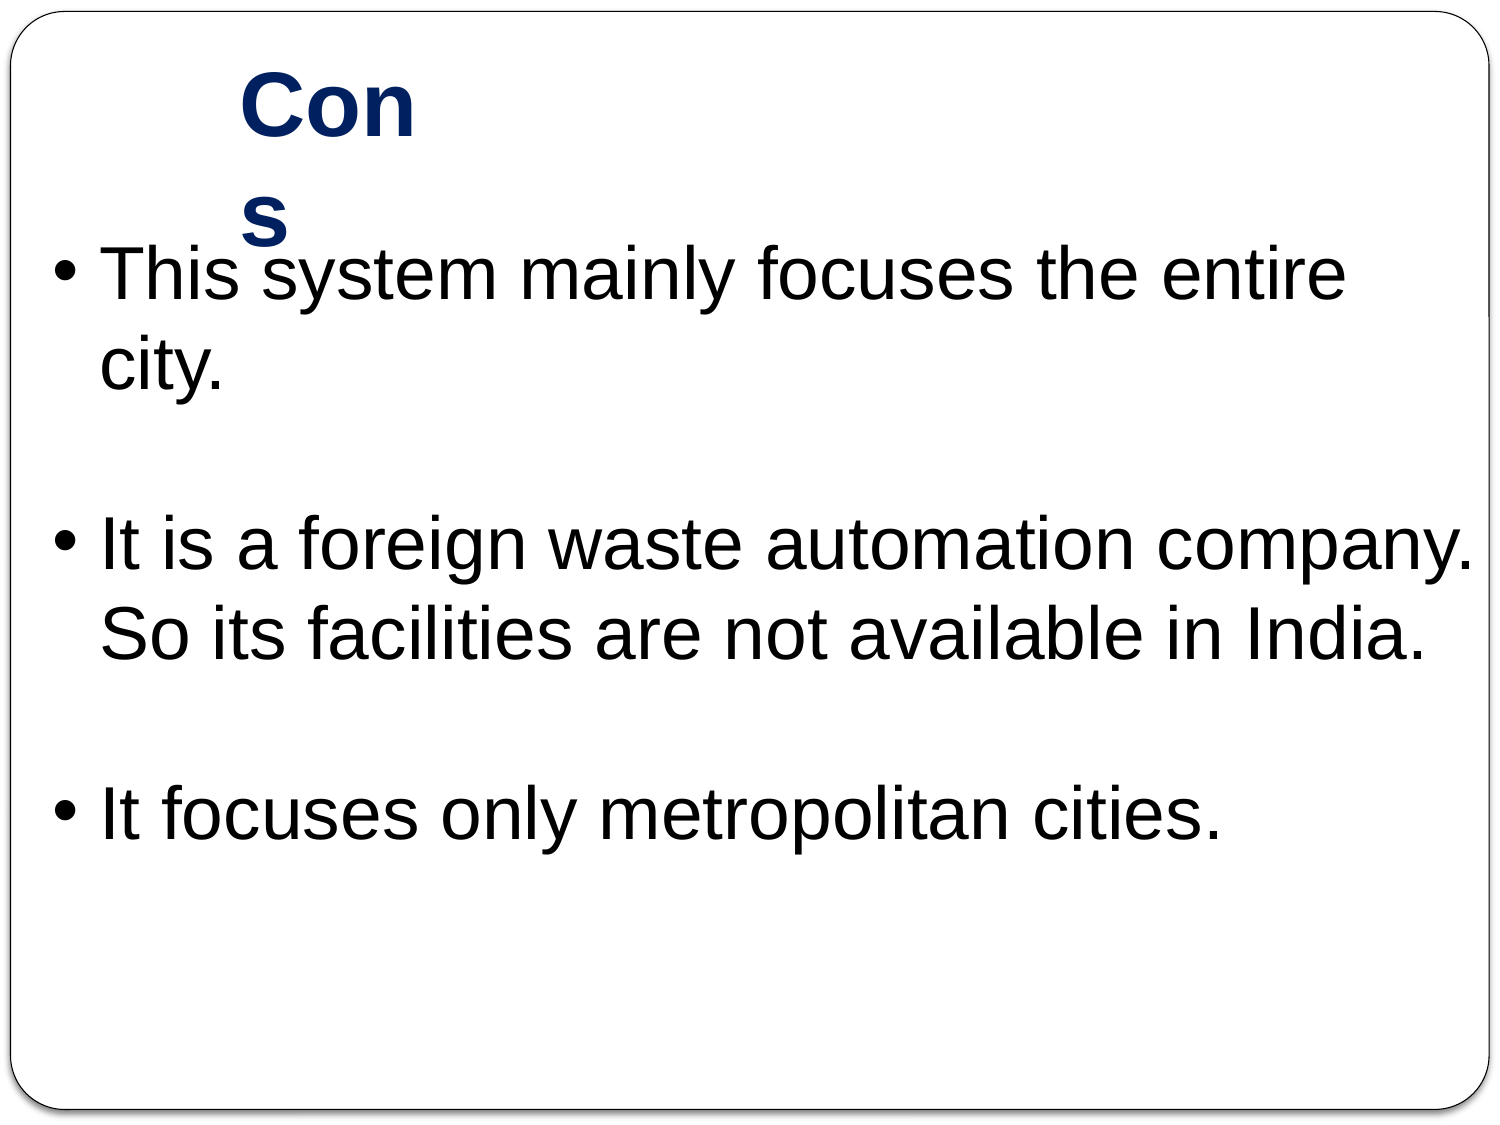

Cons
This system mainly focuses the entire city.

It is a foreign waste automation company. So its facilities are not available in India.

It focuses only metropolitan cities.